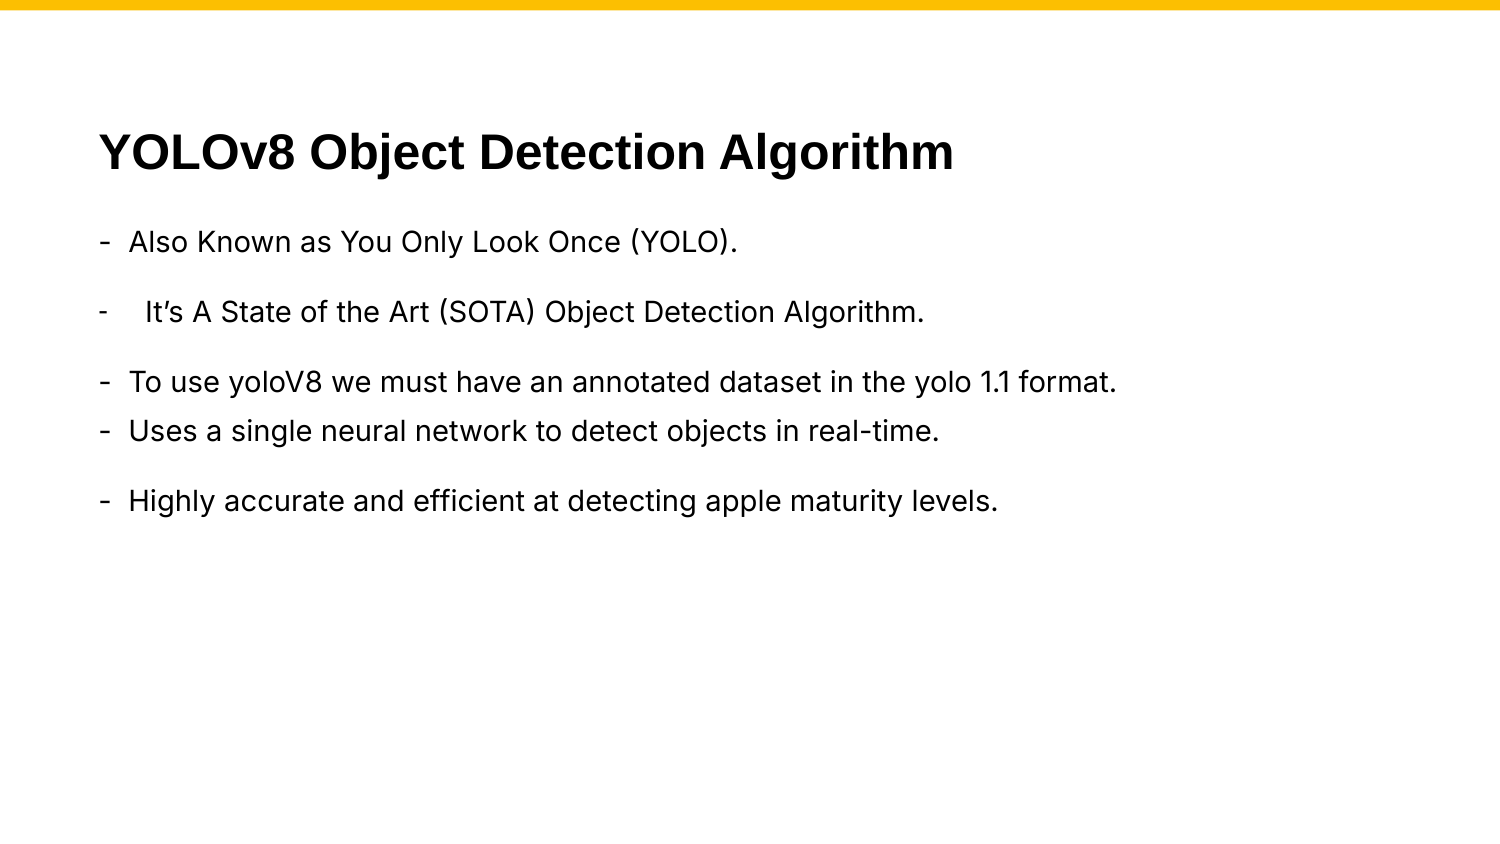

YOLOv8 Object Detection Algorithm
-  Also Known as You Only Look Once (YOLO).

It’s A State of the Art (SOTA) Object Detection Algorithm.

-  To use yoloV8 we must have an annotated dataset in the yolo 1.1 format.

-  Uses a single neural network to detect objects in real-time.

-  Highly accurate and efficient at detecting apple maturity levels.